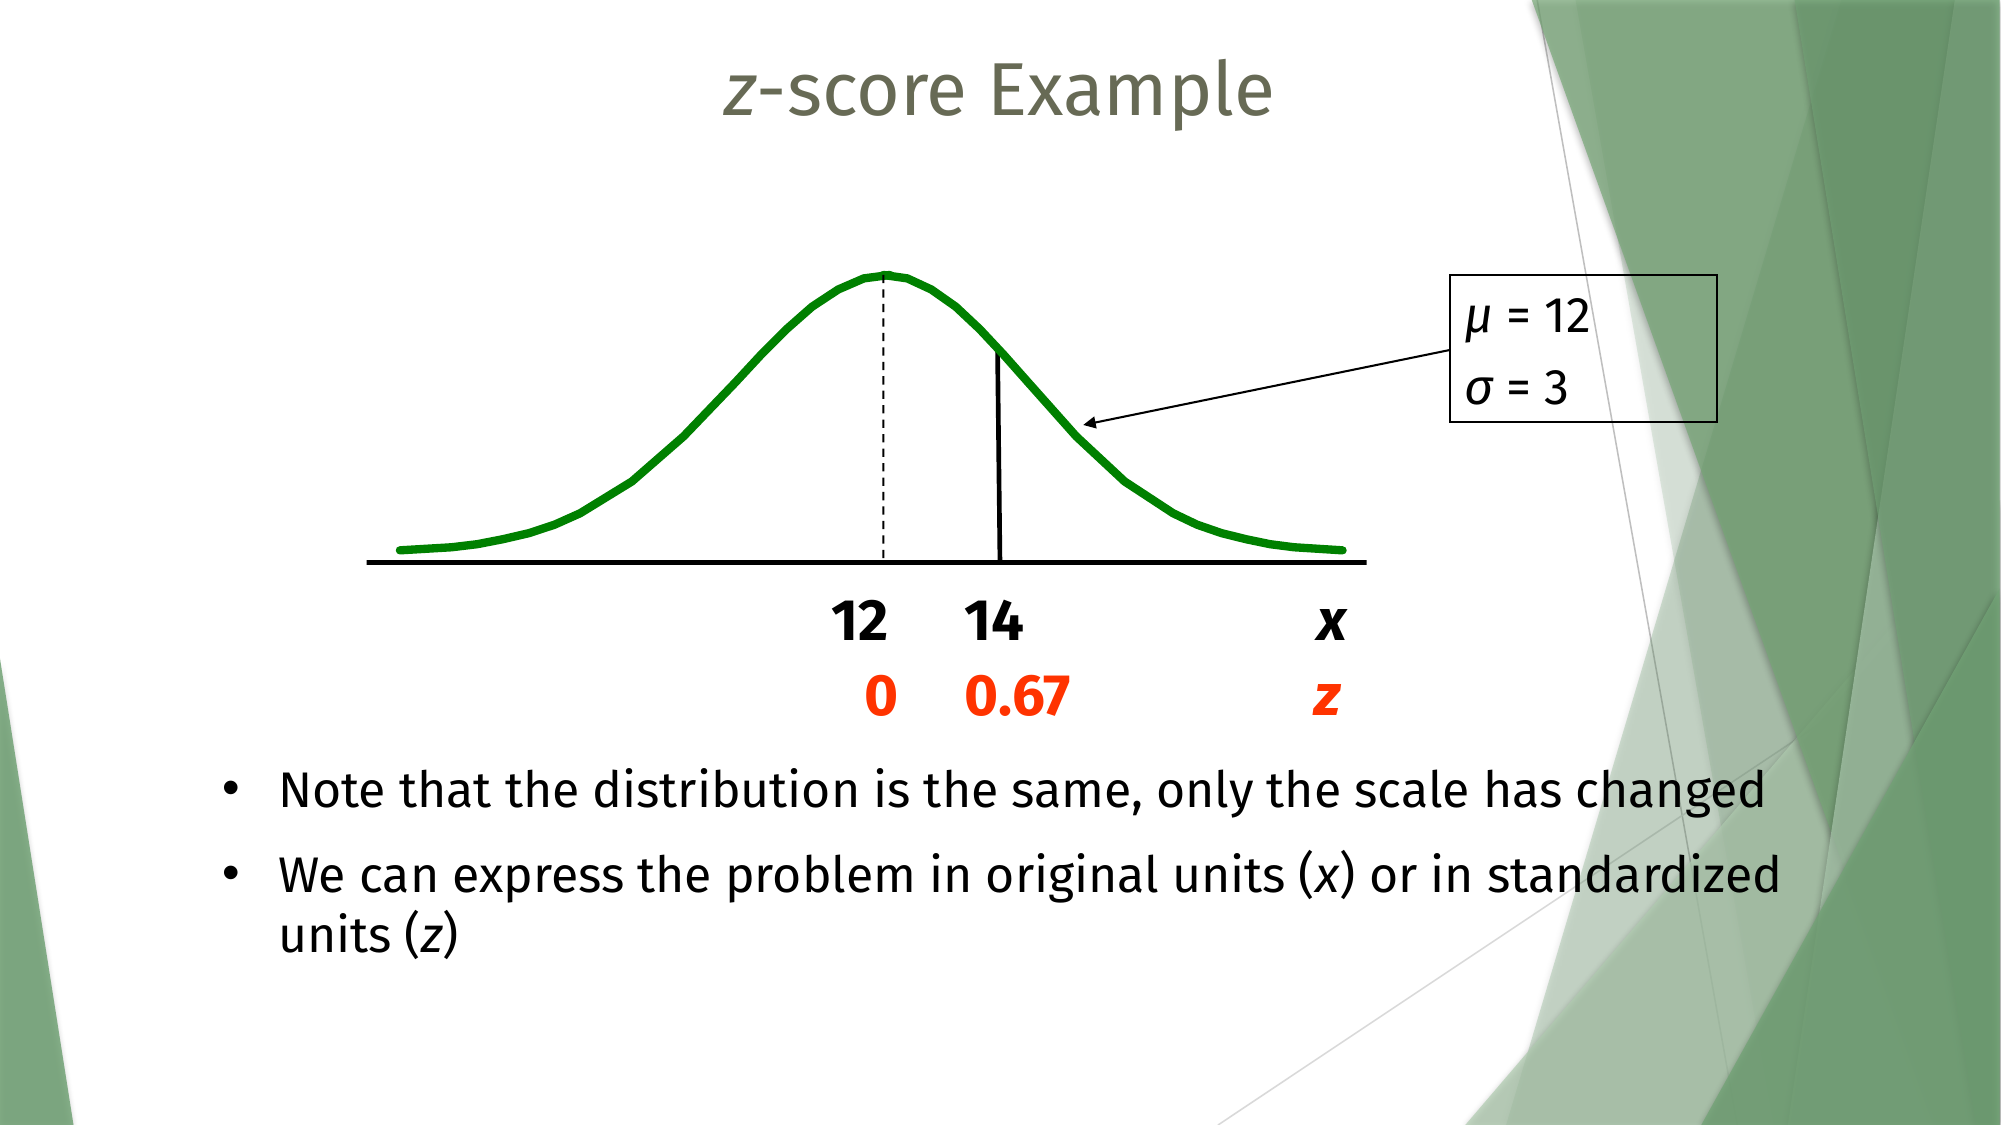

z-score Example

μ = 12
σ = 3

12
14
x
0
0.67
z
Note that the distribution is the same, only the scale has changed
We can express the problem in original units (x) or in standardized units (z)